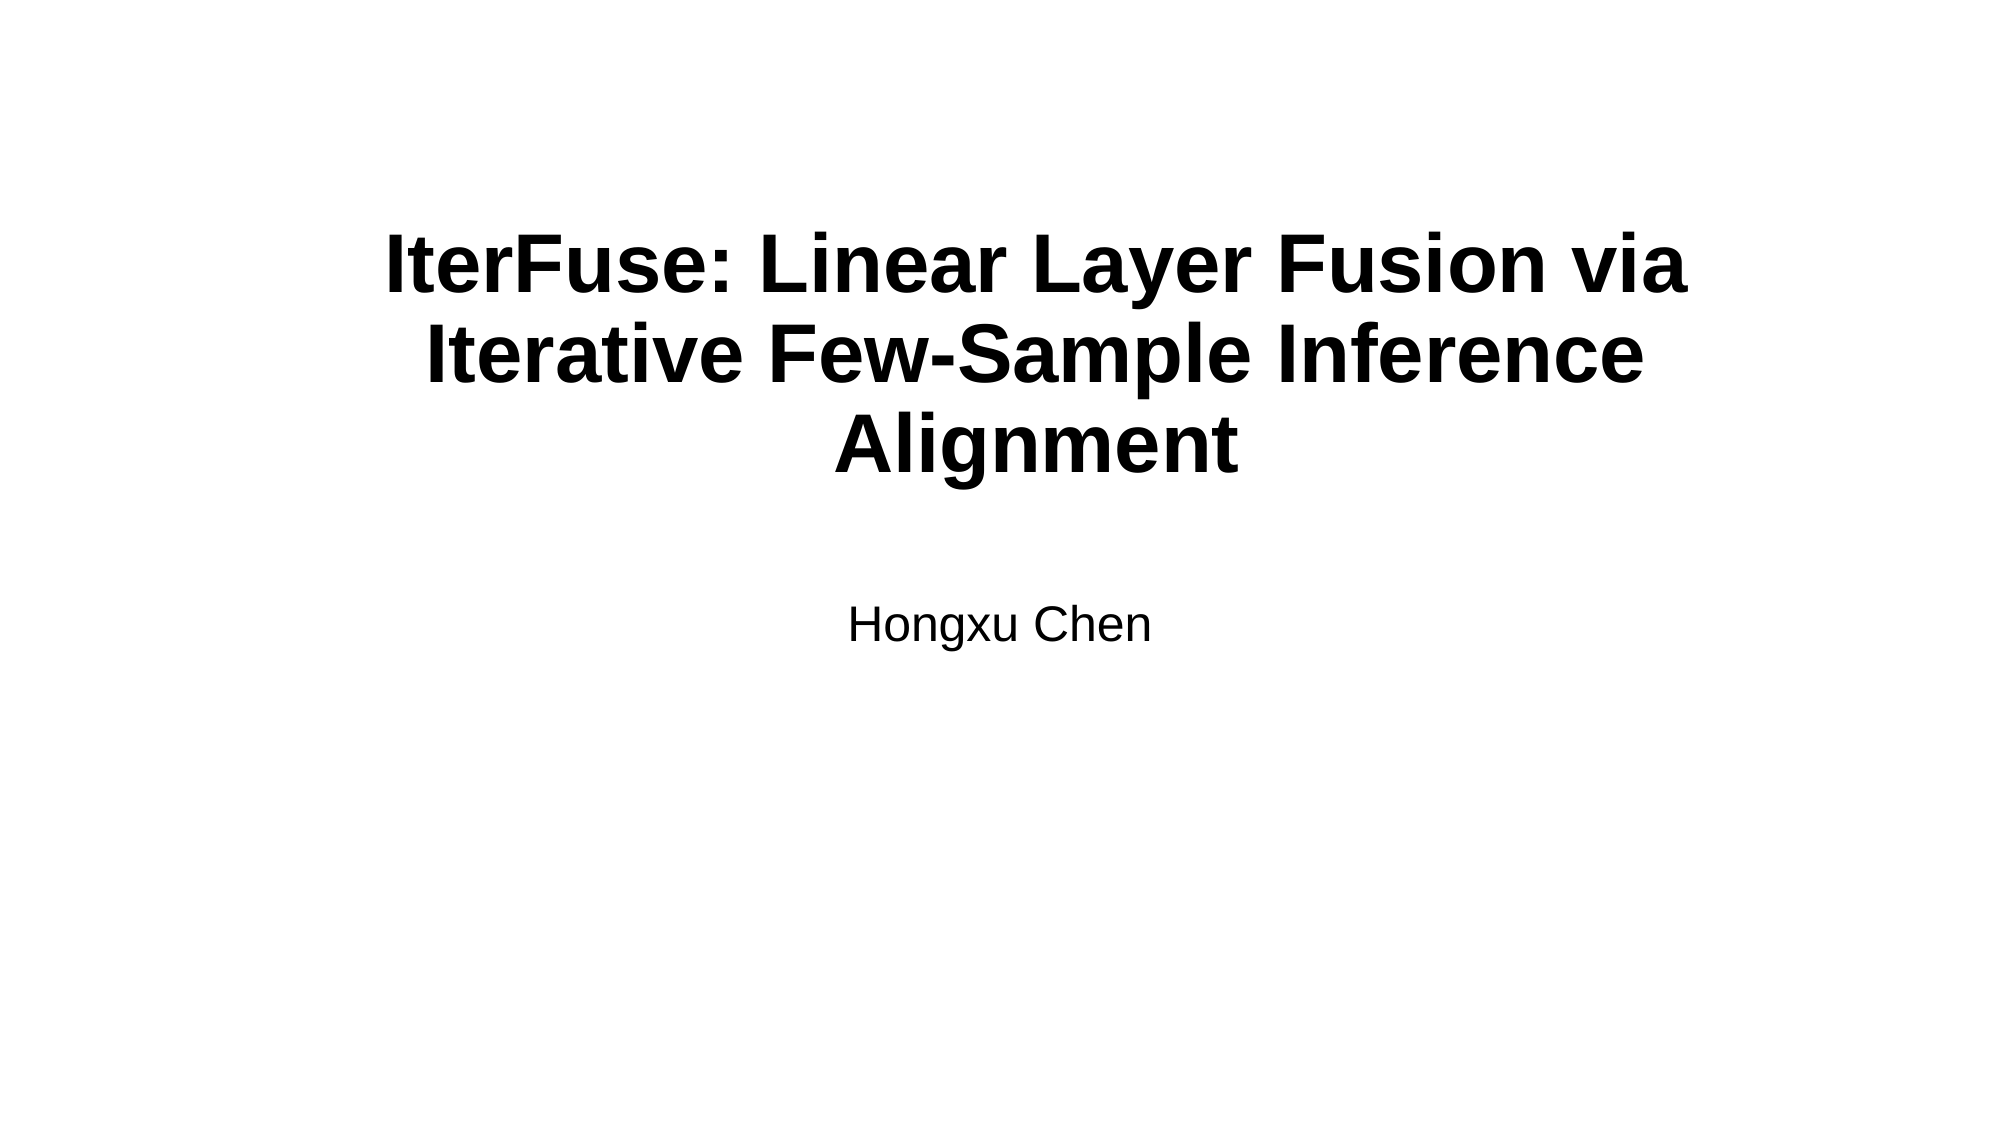

# IterFuse: Linear Layer Fusion via Iterative Few-Sample Inference Alignment
Hongxu Chen